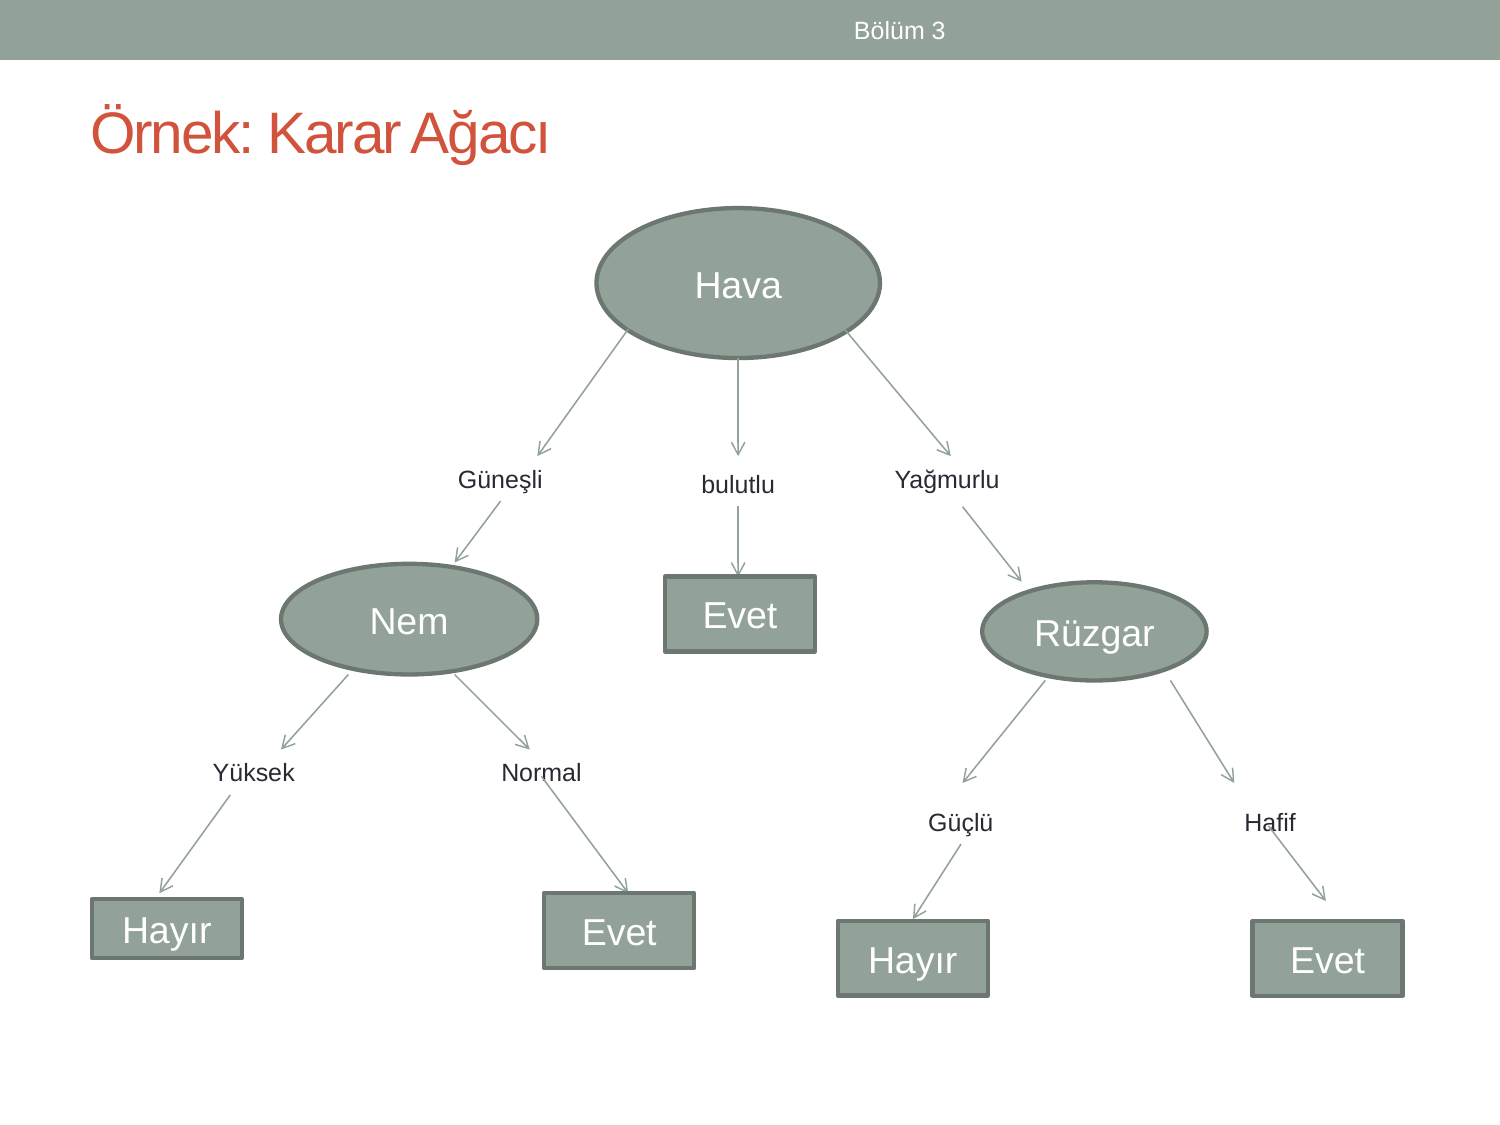

Bölüm 3
# Örnek: Karar Ağacı

Hava
Yağmurlu
Güneşli
bulutlu
Nem
Evet
Rüzgar
Yüksek
Normal
Güçlü
Hafif
Evet
Hayır
Hayır
Evet